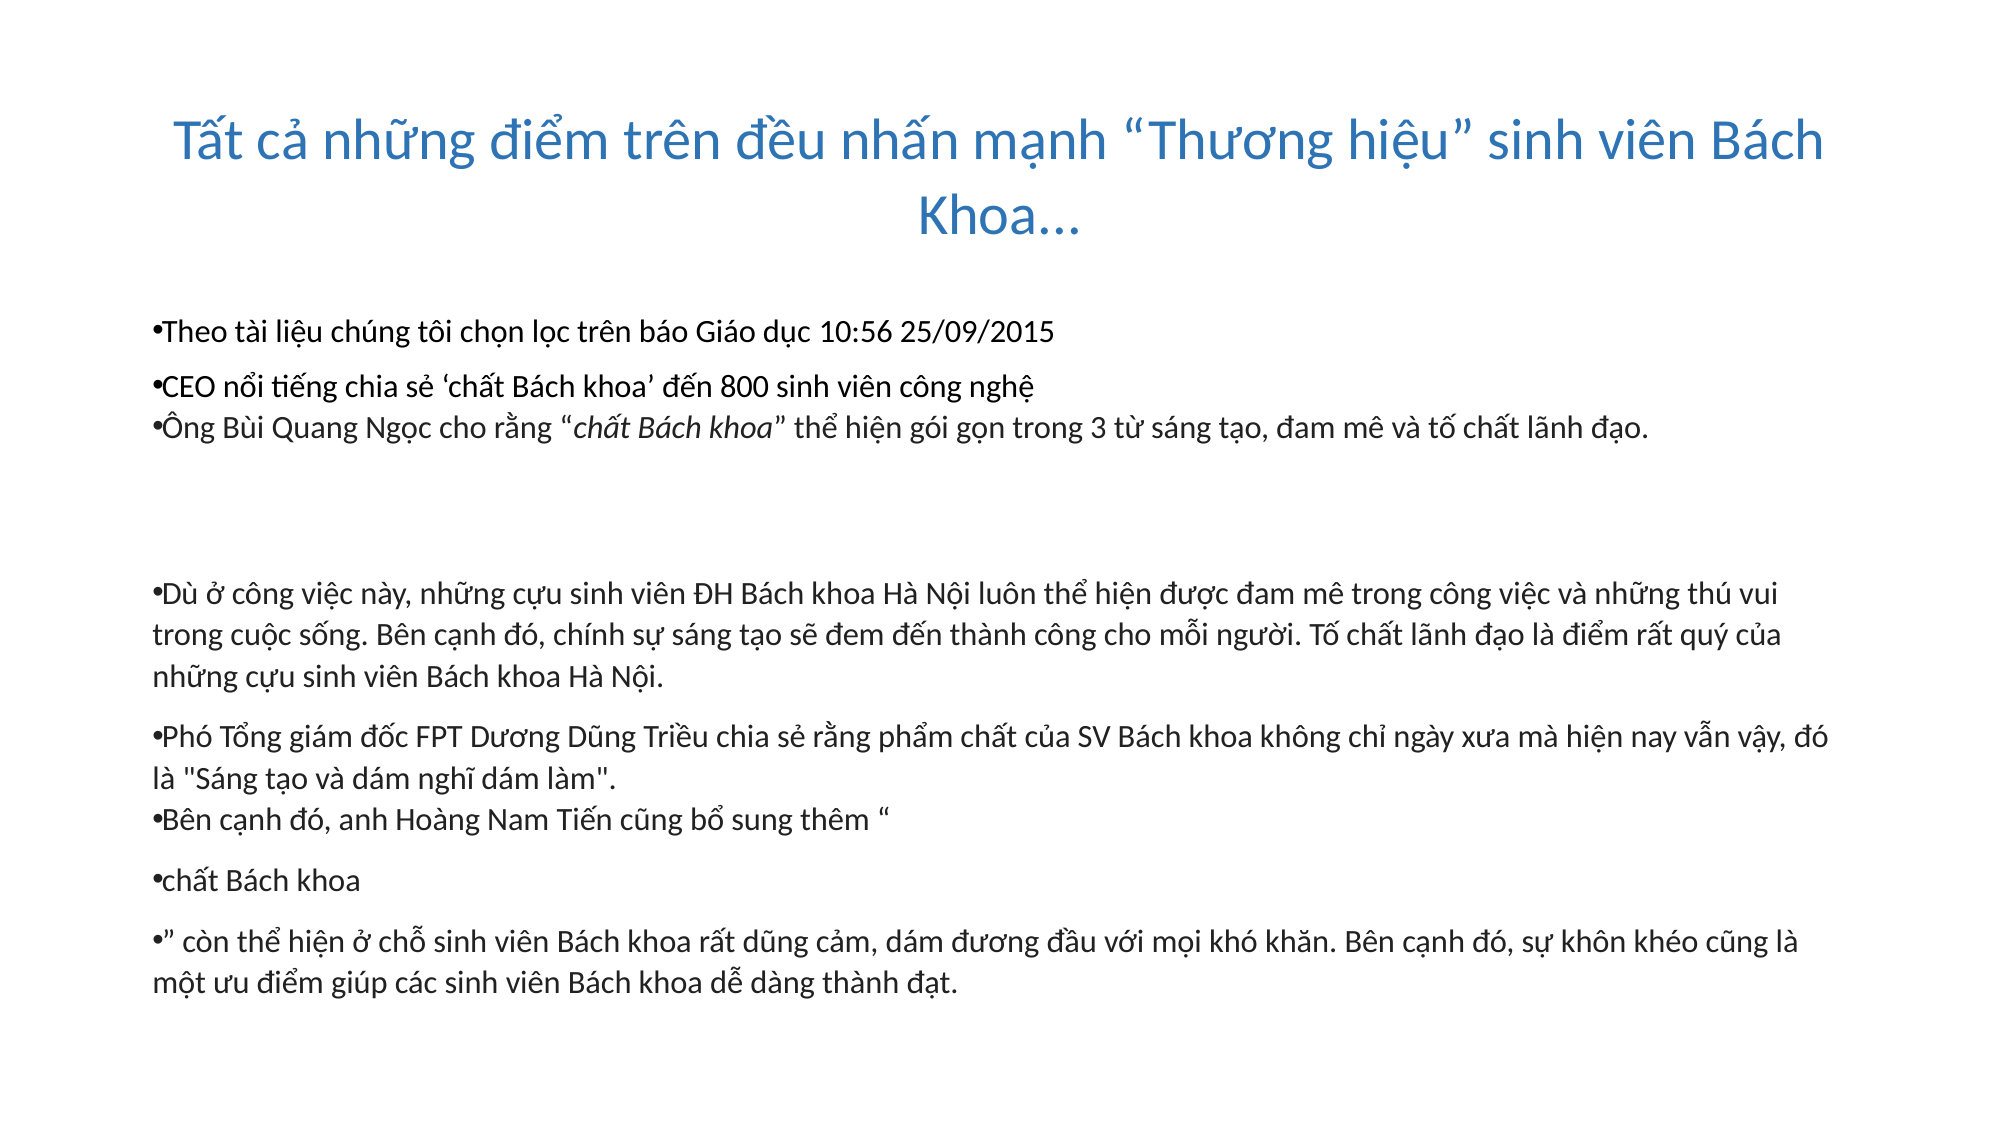

# Tất cả những điểm trên đều nhấn mạnh “Thương hiệu” sinh viên Bách Khoa...
Theo tài liệu chúng tôi chọn lọc trên báo Giáo dục 10:56 25/09/2015
CEO nổi tiếng chia sẻ ‘chất Bách khoa’ đến 800 sinh viên công nghệ
Ông Bùi Quang Ngọc cho rằng “chất Bách khoa” thể hiện gói gọn trong 3 từ sáng tạo, đam mê và tố chất lãnh đạo.

Dù ở công việc này, những cựu sinh viên ĐH Bách khoa Hà Nội luôn thể hiện được đam mê trong công việc và những thú vui trong cuộc sống. Bên cạnh đó, chính sự sáng tạo sẽ đem đến thành công cho mỗi người. Tố chất lãnh đạo là điểm rất quý của những cựu sinh viên Bách khoa Hà Nội.
Phó Tổng giám đốc FPT Dương Dũng Triều chia sẻ rằng phẩm chất của SV Bách khoa không chỉ ngày xưa mà hiện nay vẫn vậy, đó là "Sáng tạo và dám nghĩ dám làm".
Bên cạnh đó, anh Hoàng Nam Tiến cũng bổ sung thêm “
chất Bách khoa
” còn thể hiện ở chỗ sinh viên Bách khoa rất dũng cảm, dám đương đầu với mọi khó khăn. Bên cạnh đó, sự khôn khéo cũng là một ưu điểm giúp các sinh viên Bách khoa dễ dàng thành đạt.